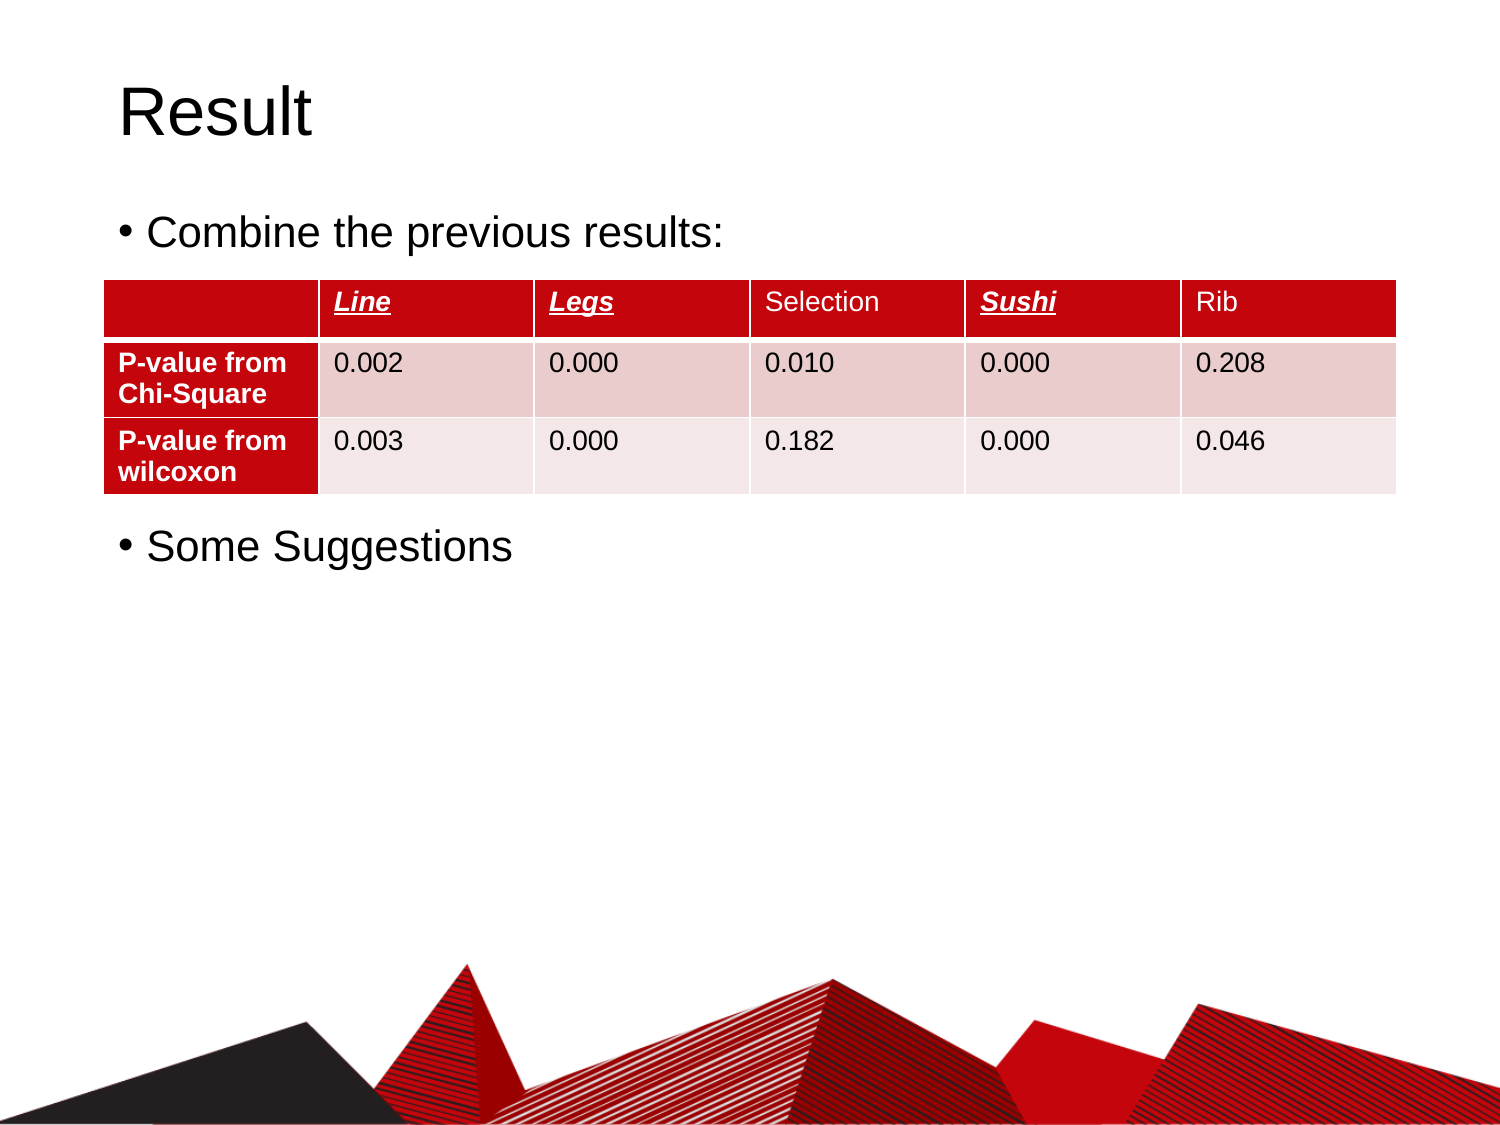

# Result
Combine the previous results:

Some Suggestions
|  | Line | Legs | Selection | Sushi | Rib |
| --- | --- | --- | --- | --- | --- |
| P-value from Chi-Square | 0.002 | 0.000 | 0.010 | 0.000 | 0.208 |
| P-value from wilcoxon | 0.003 | 0.000 | 0.182 | 0.000 | 0.046 |